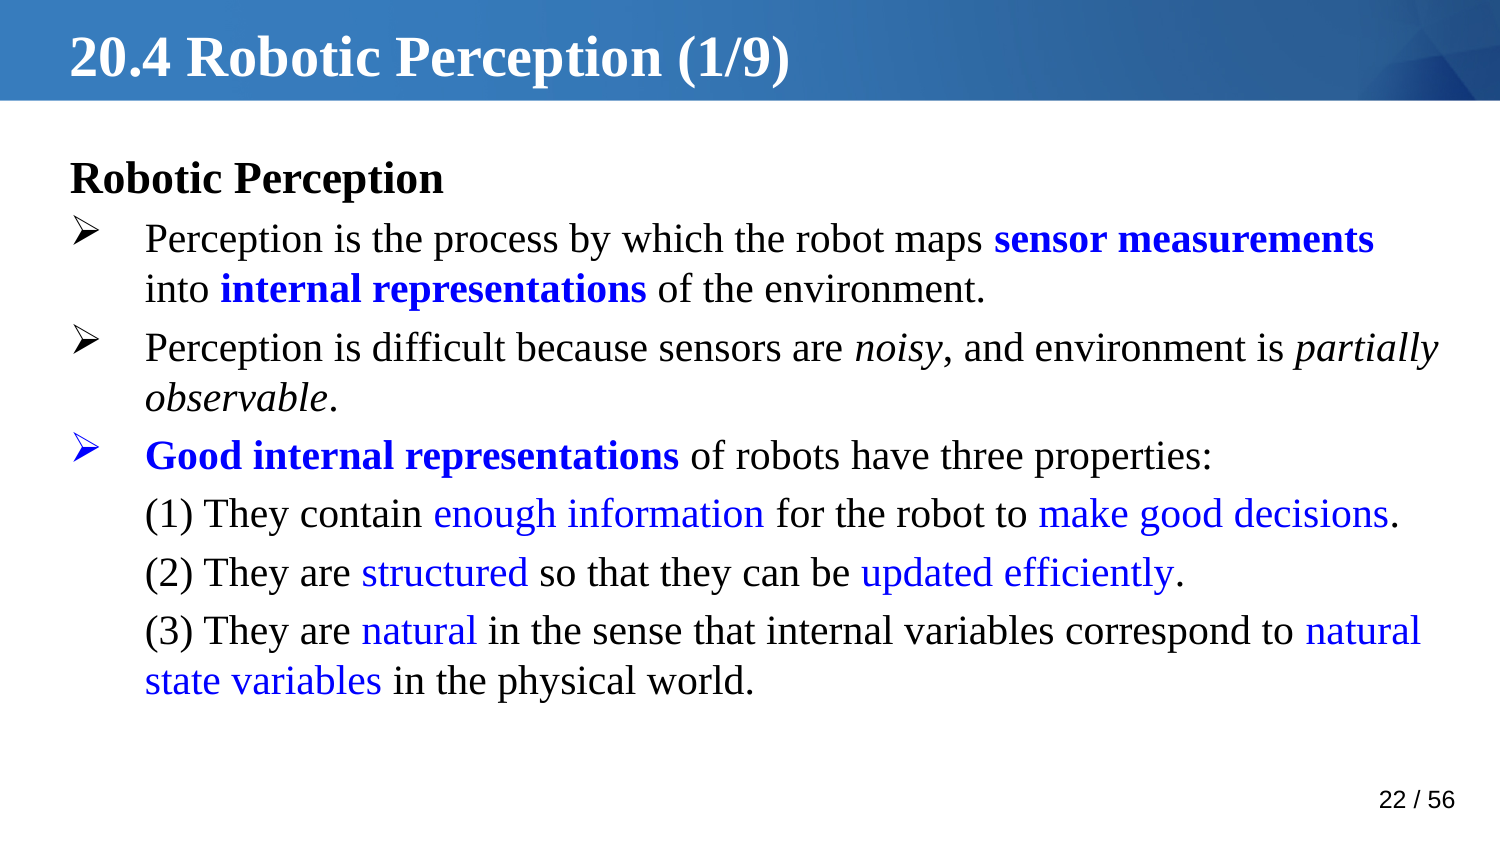

# 20.4 Robotic Perception (1/9)
Robotic Perception
Perception is the process by which the robot maps sensor measurements into internal representations of the environment.
Perception is difficult because sensors are noisy, and environment is partially observable.
Good internal representations of robots have three properties:
(1) They contain enough information for the robot to make good decisions.
(2) They are structured so that they can be updated efficiently.
(3) They are natural in the sense that internal variables correspond to natural state variables in the physical world.